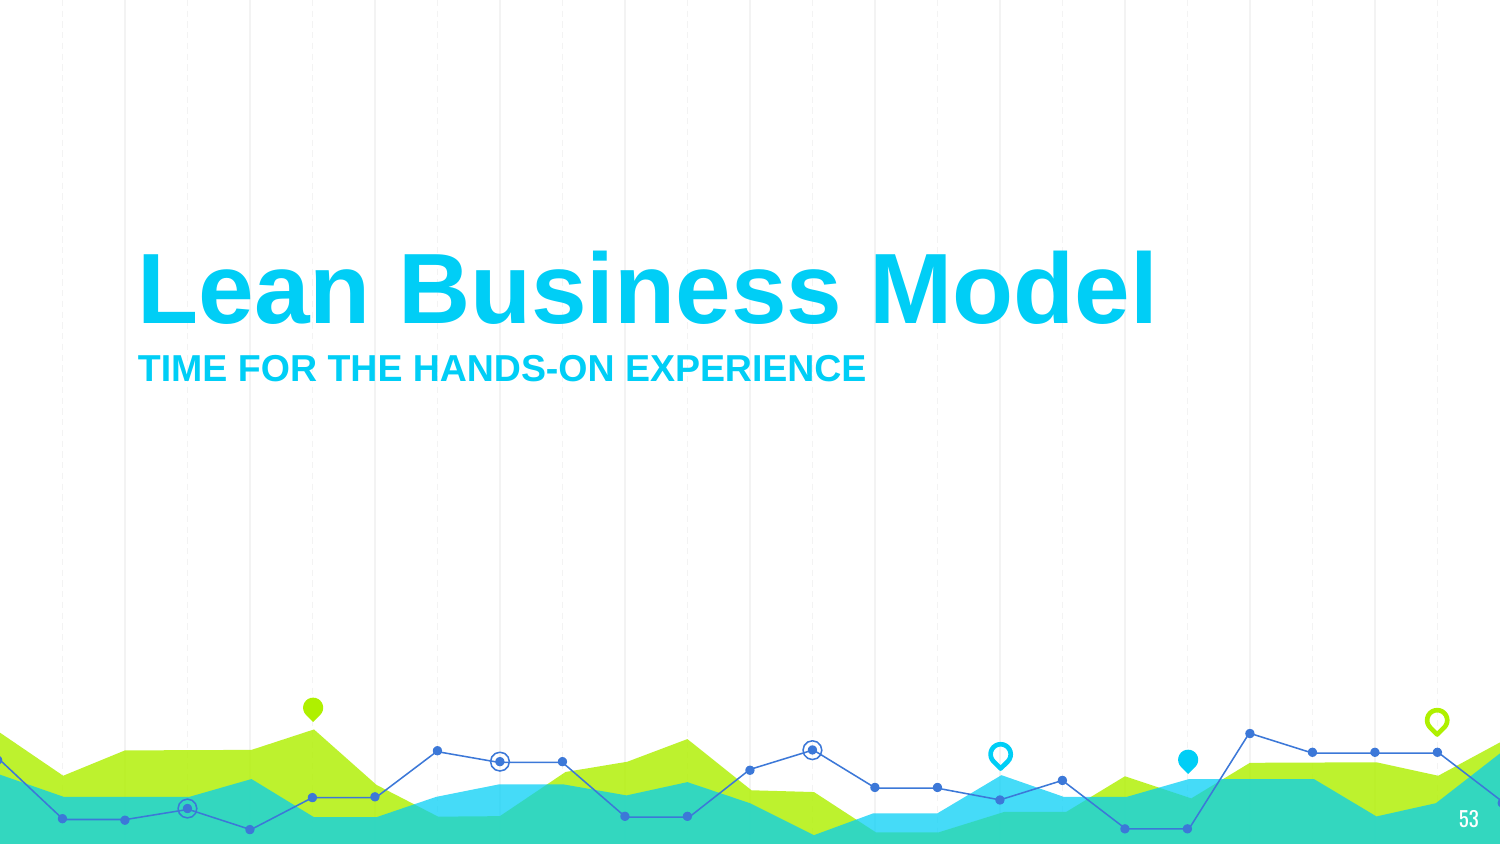

Lean Business Model
TIME FOR THE HANDS-ON EXPERIENCE
53